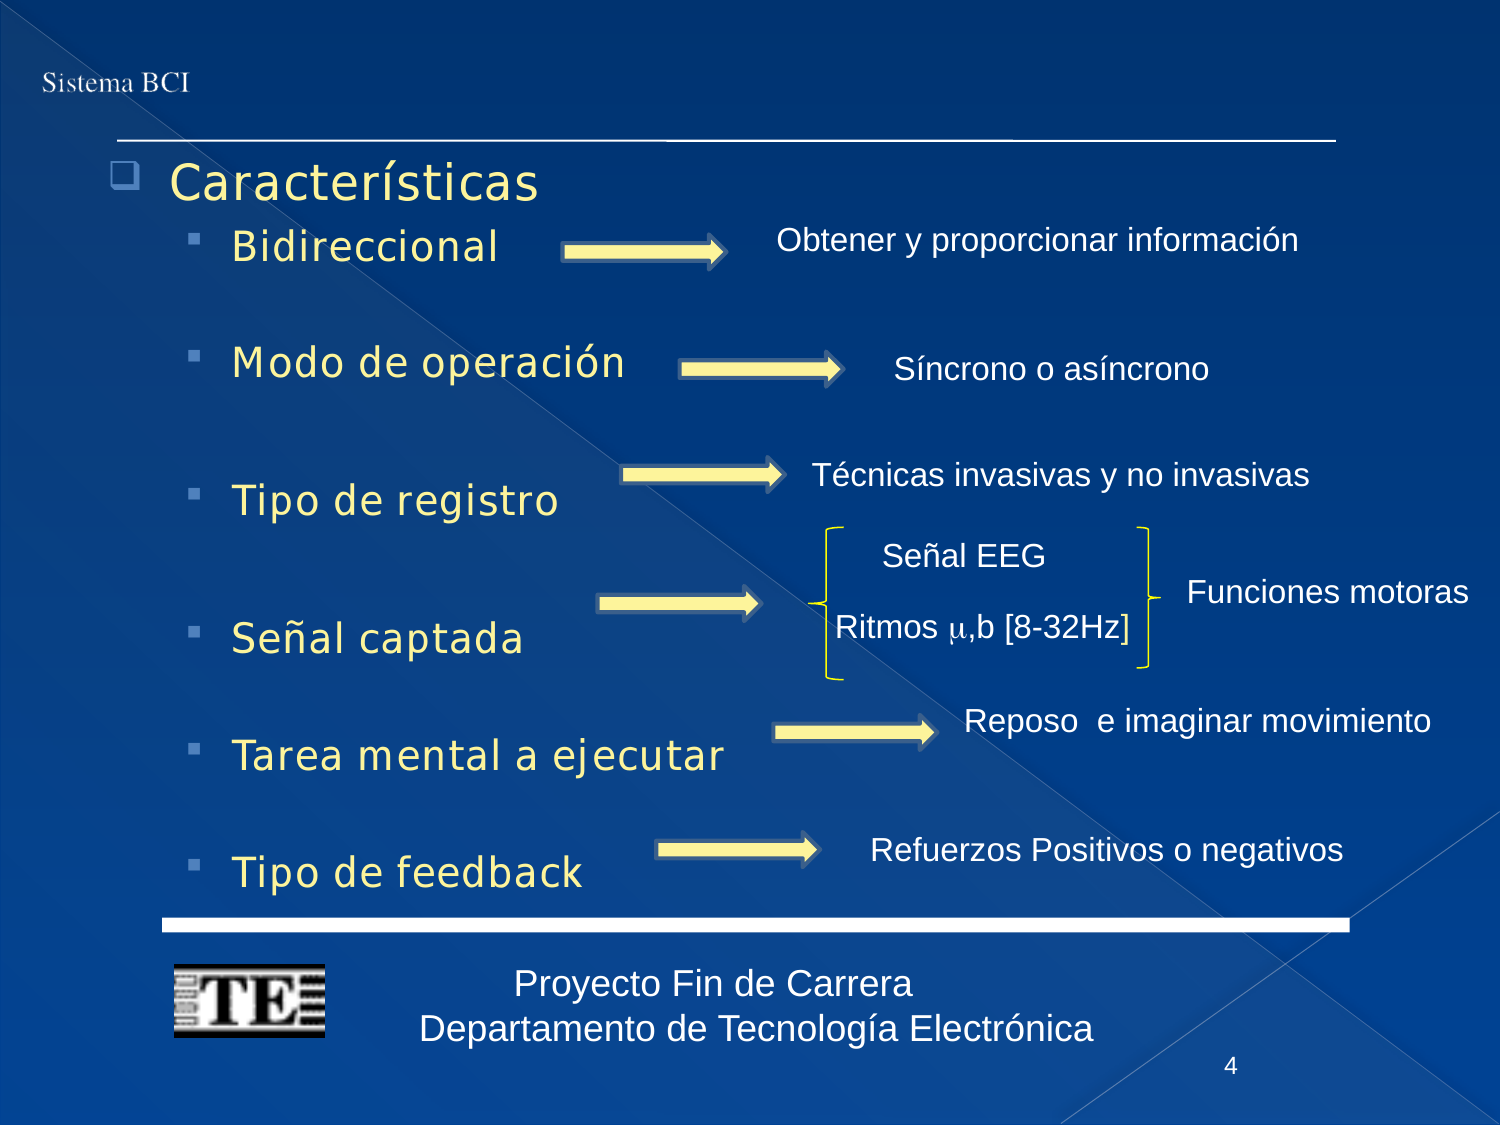

Sistema BCI
# Características
Bidireccional

Modo de operación

Tipo de registro

Señal captada

Tarea mental a ejecutar

Tipo de feedback

Obtener y proporcionar información

Síncrono o asíncrono

Técnicas invasivas y no invasivas

Señal EEG

Funciones motoras

Ritmos μ,b [8-32Hz]
Reposo  e imaginar movimiento

Refuerzos Positivos o negativos

4